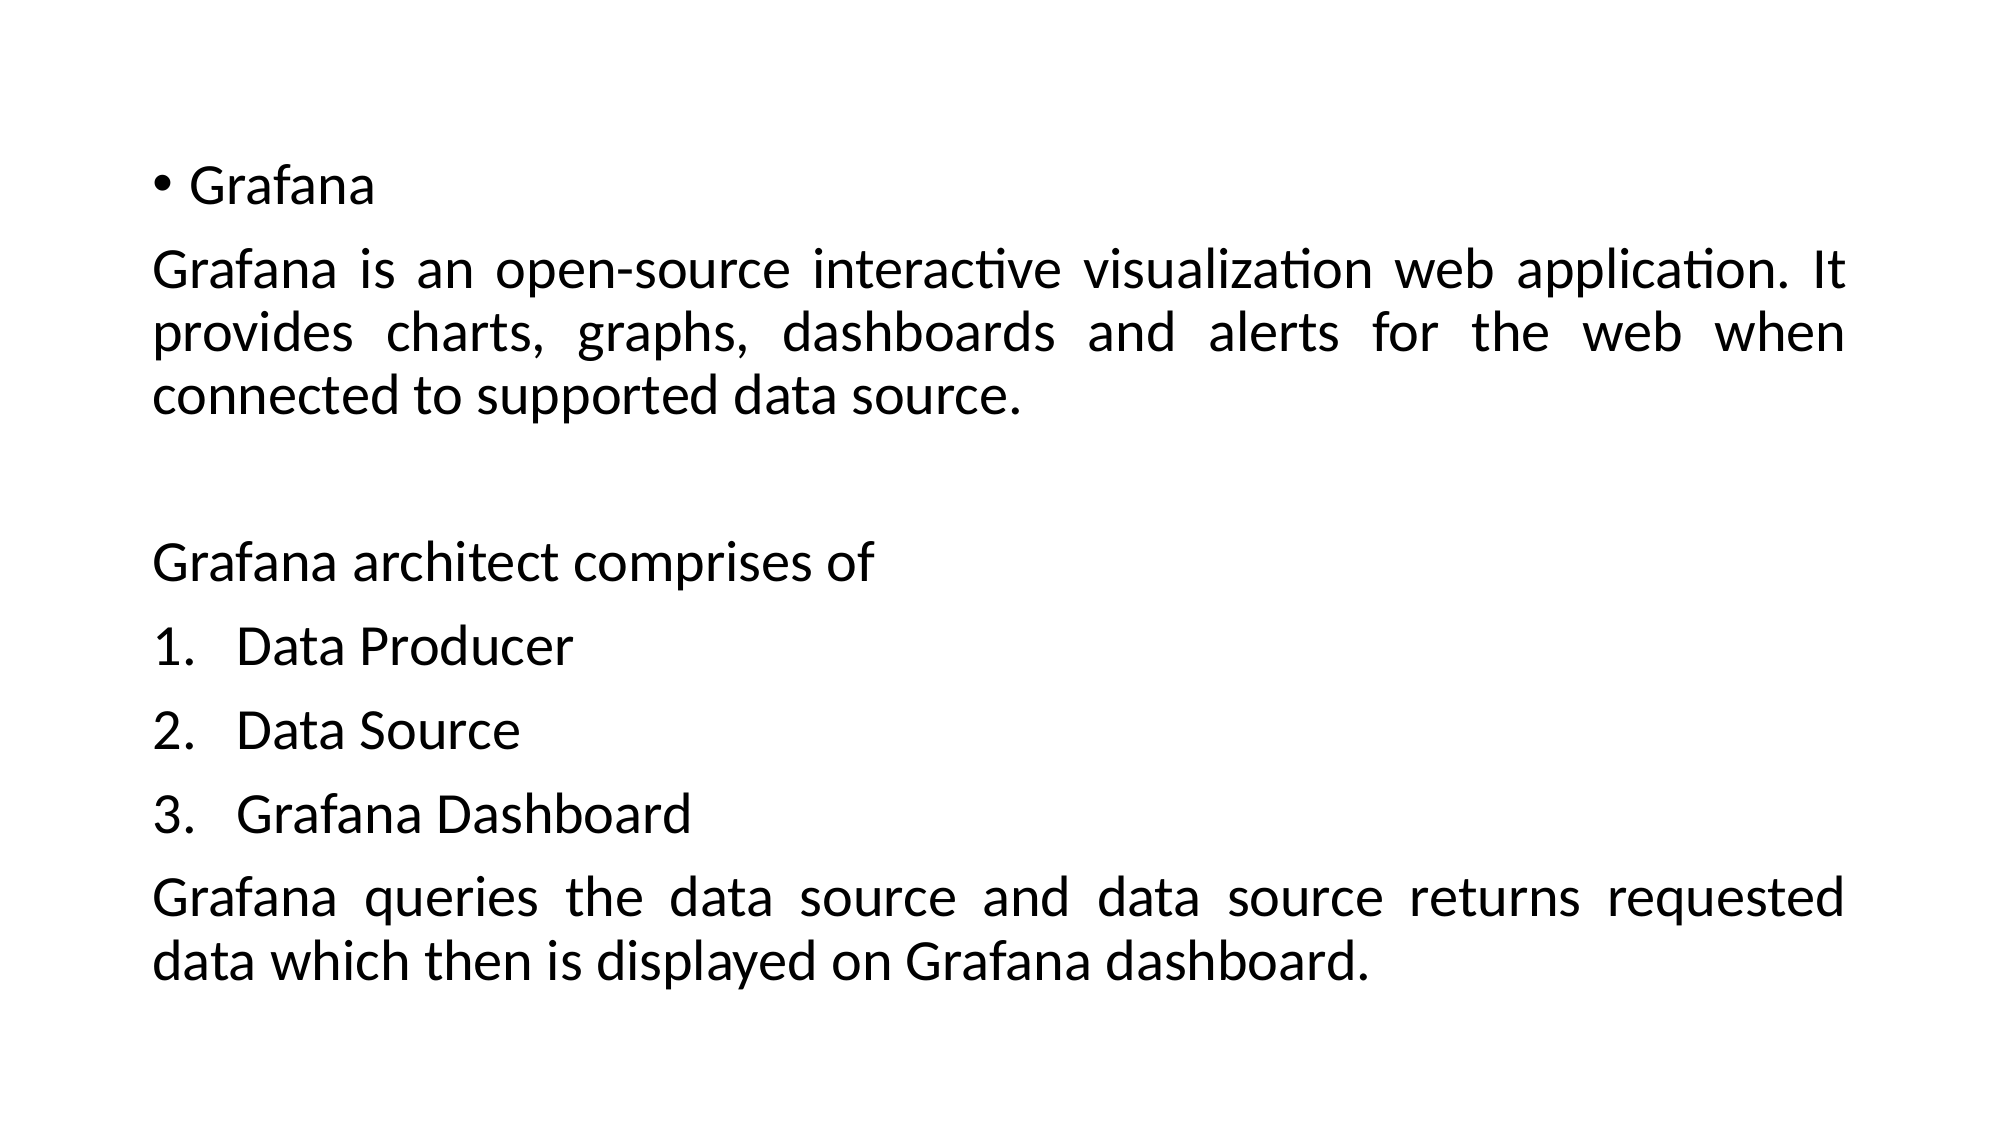

Grafana
Grafana is an open-source interactive visualization web application. It provides charts, graphs, dashboards and alerts for the web when connected to supported data source.

Grafana architect comprises of
Data Producer
Data Source
Grafana Dashboard
Grafana queries the data source and data source returns requested data which then is displayed on Grafana dashboard.